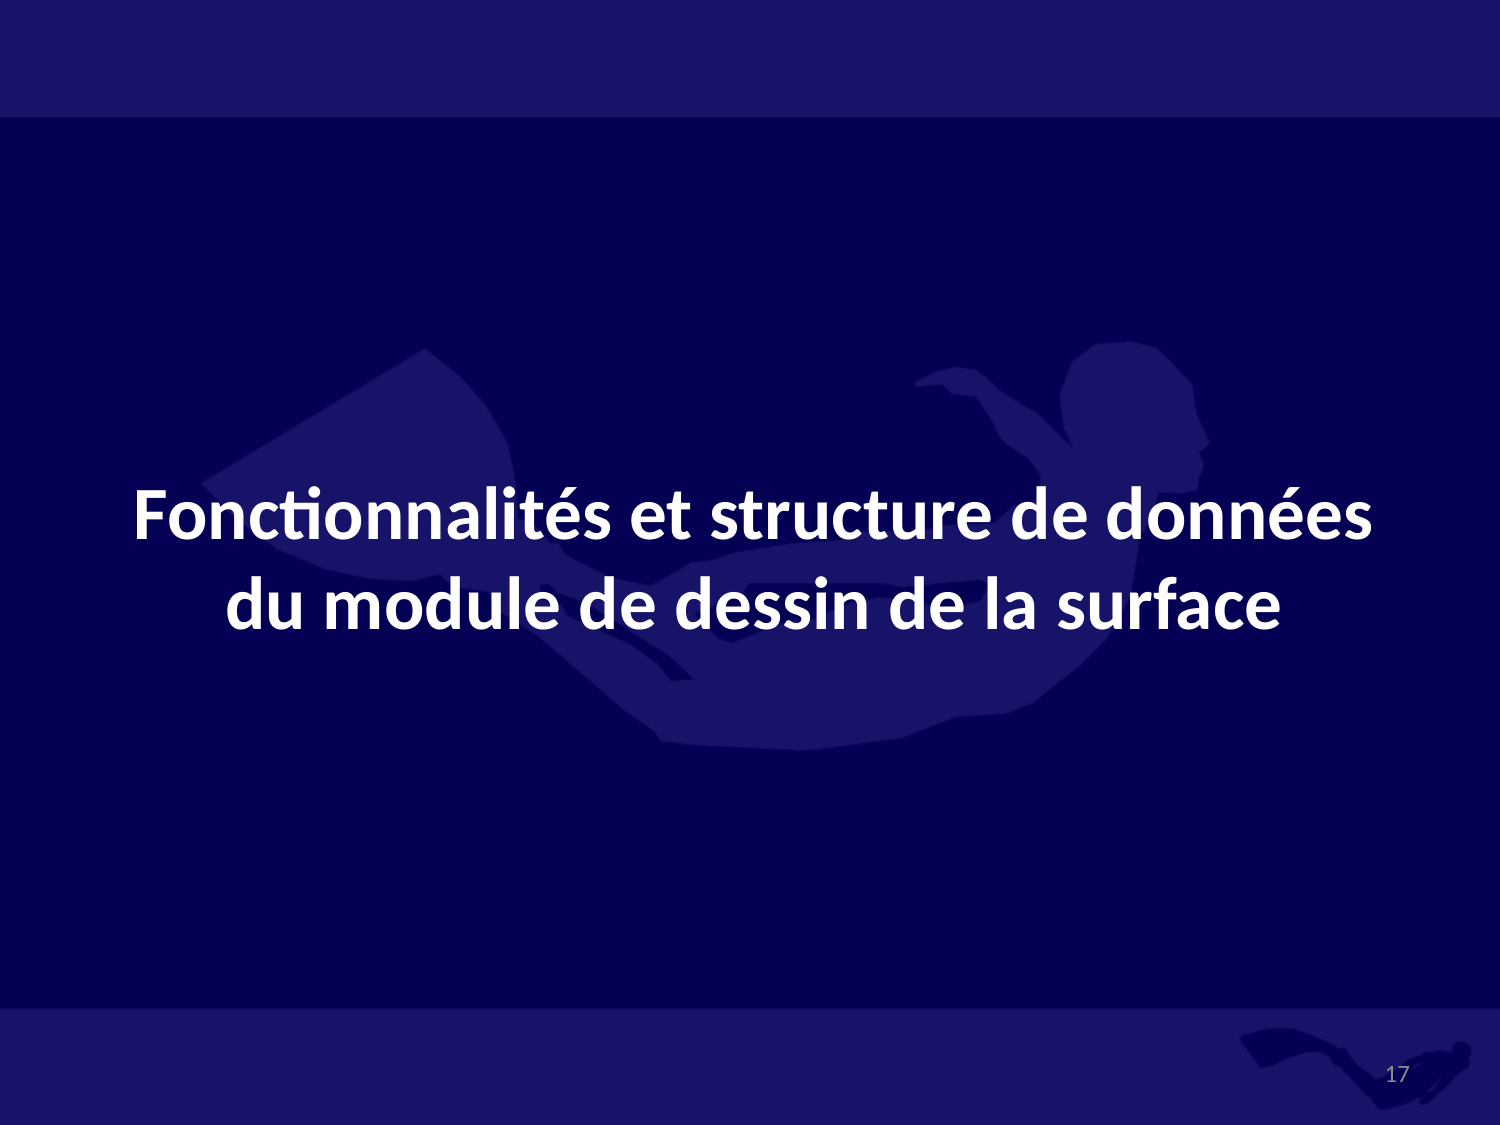

Fonctionnalités et structure de données du module de dessin de la surface
17